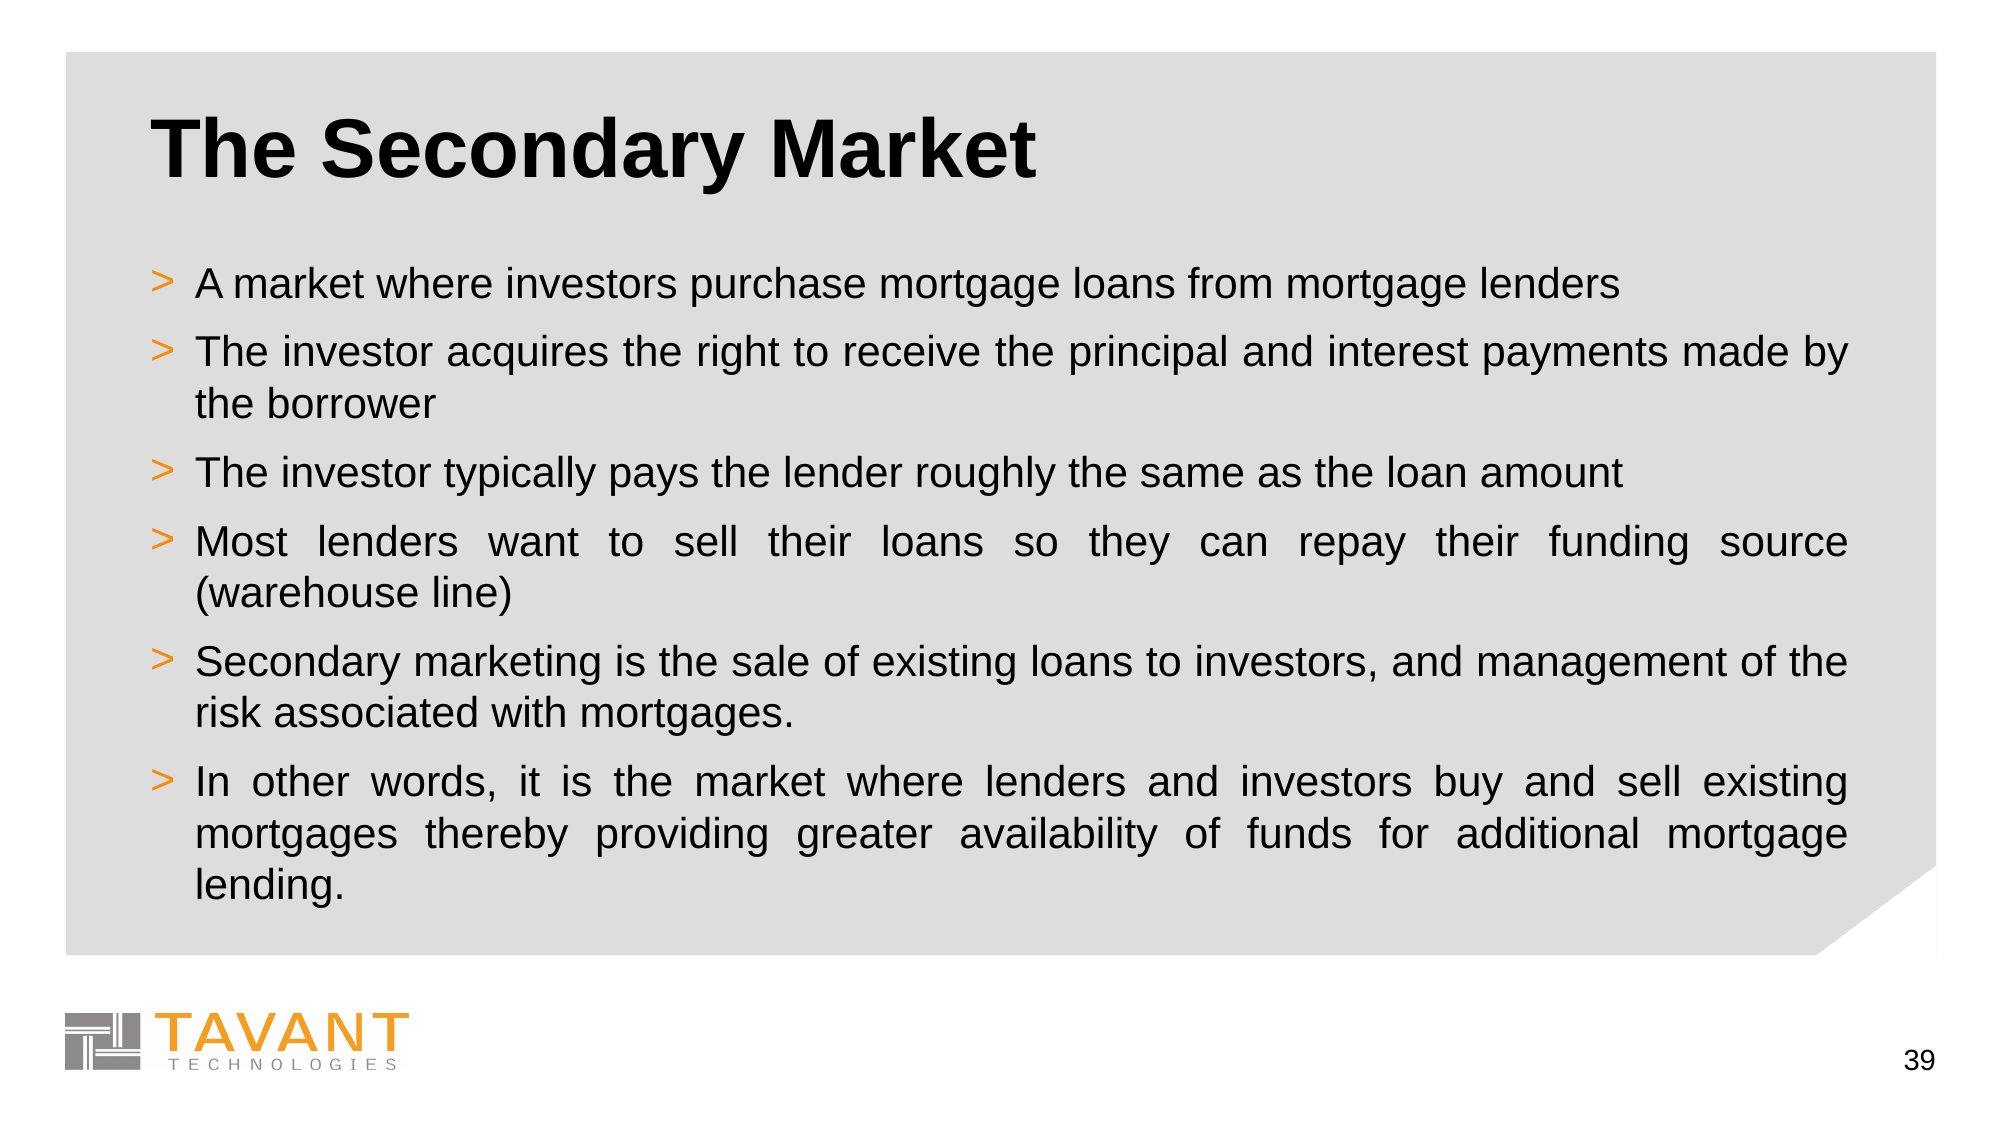

# The Secondary Market
A market where investors purchase mortgage loans from mortgage lenders
The investor acquires the right to receive the principal and interest payments made by the borrower
The investor typically pays the lender roughly the same as the loan amount
Most lenders want to sell their loans so they can repay their funding source (warehouse line)
Secondary marketing is the sale of existing loans to investors, and management of the risk associated with mortgages.
In other words, it is the market where lenders and investors buy and sell existing mortgages thereby providing greater availability of funds for additional mortgage lending.
39